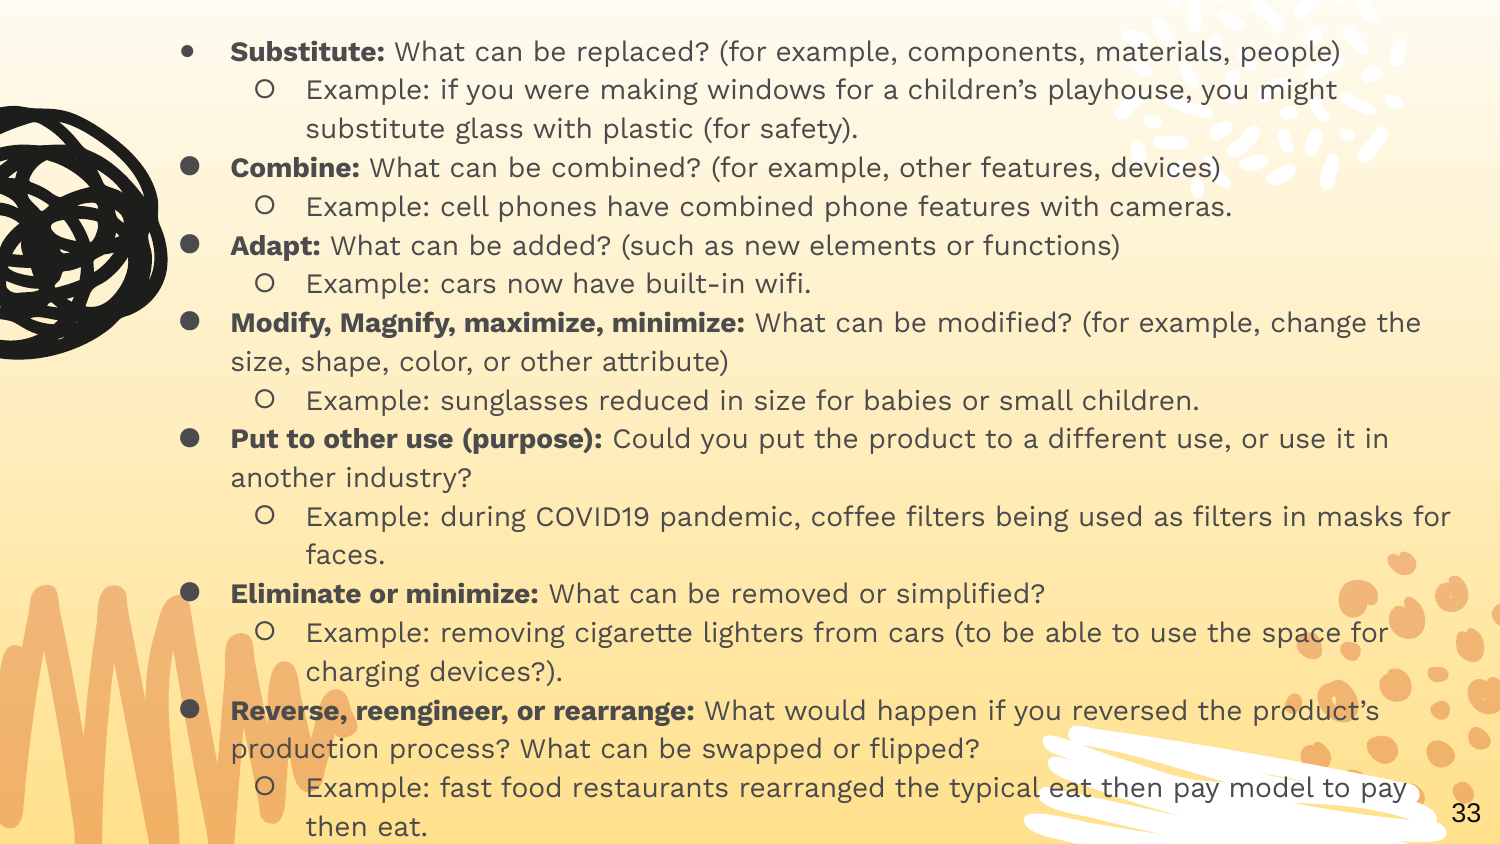

Substitute: What can be replaced? (for example, components, materials, people)
Example: if you were making windows for a children’s playhouse, you might substitute glass with plastic (for safety).
Combine: What can be combined? (for example, other features, devices)
Example: cell phones have combined phone features with cameras.
Adapt: What can be added? (such as new elements or functions)
Example: cars now have built-in wifi.
Modify, Magnify, maximize, minimize: What can be modified? (for example, change the size, shape, color, or other attribute)
Example: sunglasses reduced in size for babies or small children.
Put to other use (purpose): Could you put the product to a different use, or use it in another industry?
Example: during COVID19 pandemic, coffee filters being used as filters in masks for faces.
Eliminate or minimize: What can be removed or simplified?
Example: removing cigarette lighters from cars (to be able to use the space for charging devices?).
Reverse, reengineer, or rearrange: What would happen if you reversed the product’s production process? What can be swapped or flipped?
Example: fast food restaurants rearranged the typical eat then pay model to pay then eat.
33